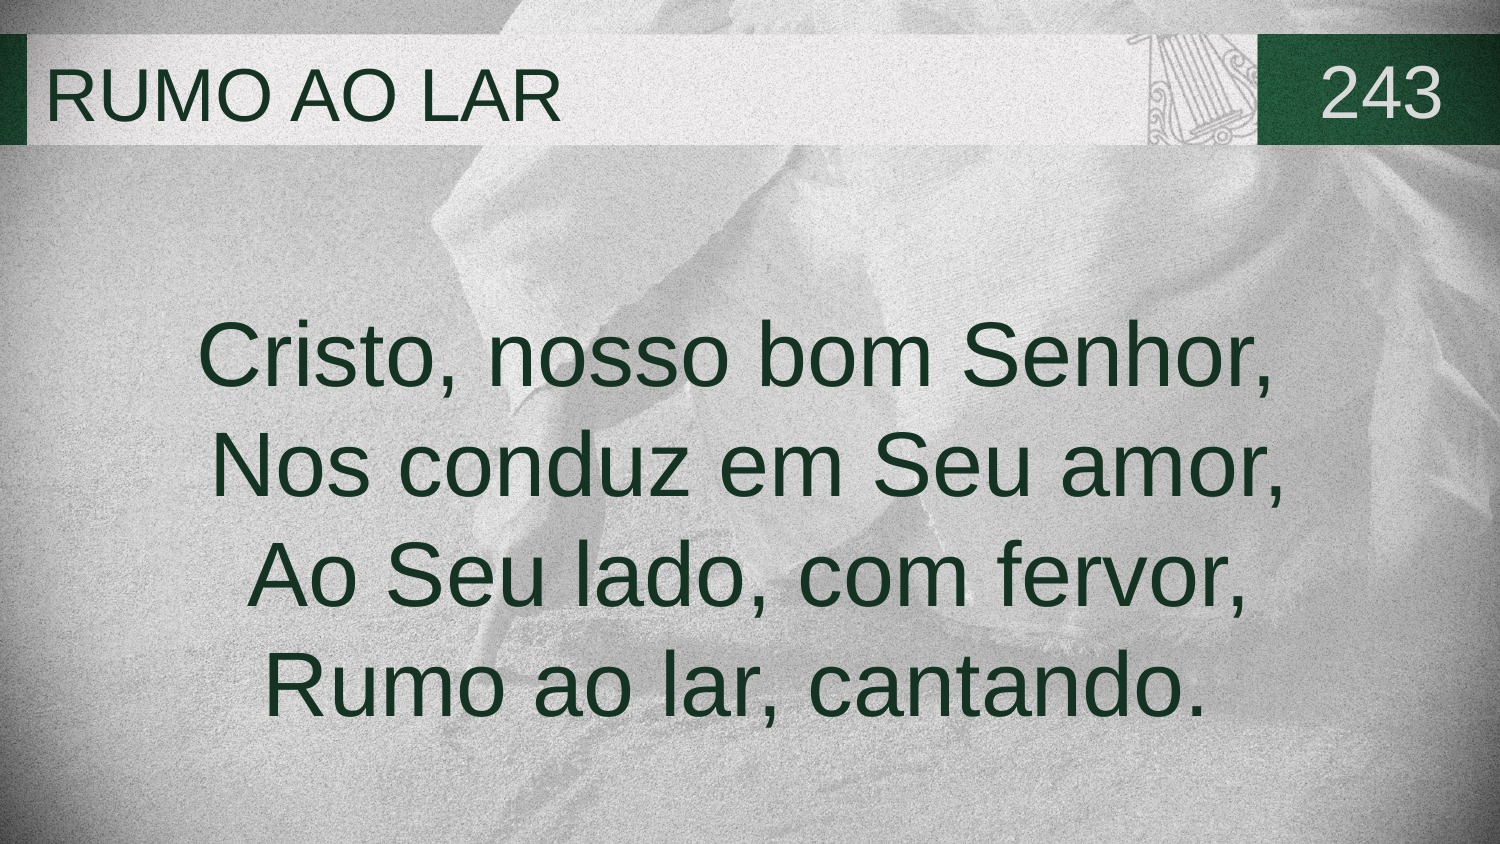

# RUMO AO LAR
243
Cristo, nosso bom Senhor,
Nos conduz em Seu amor,
Ao Seu lado, com fervor,
Rumo ao lar, cantando.